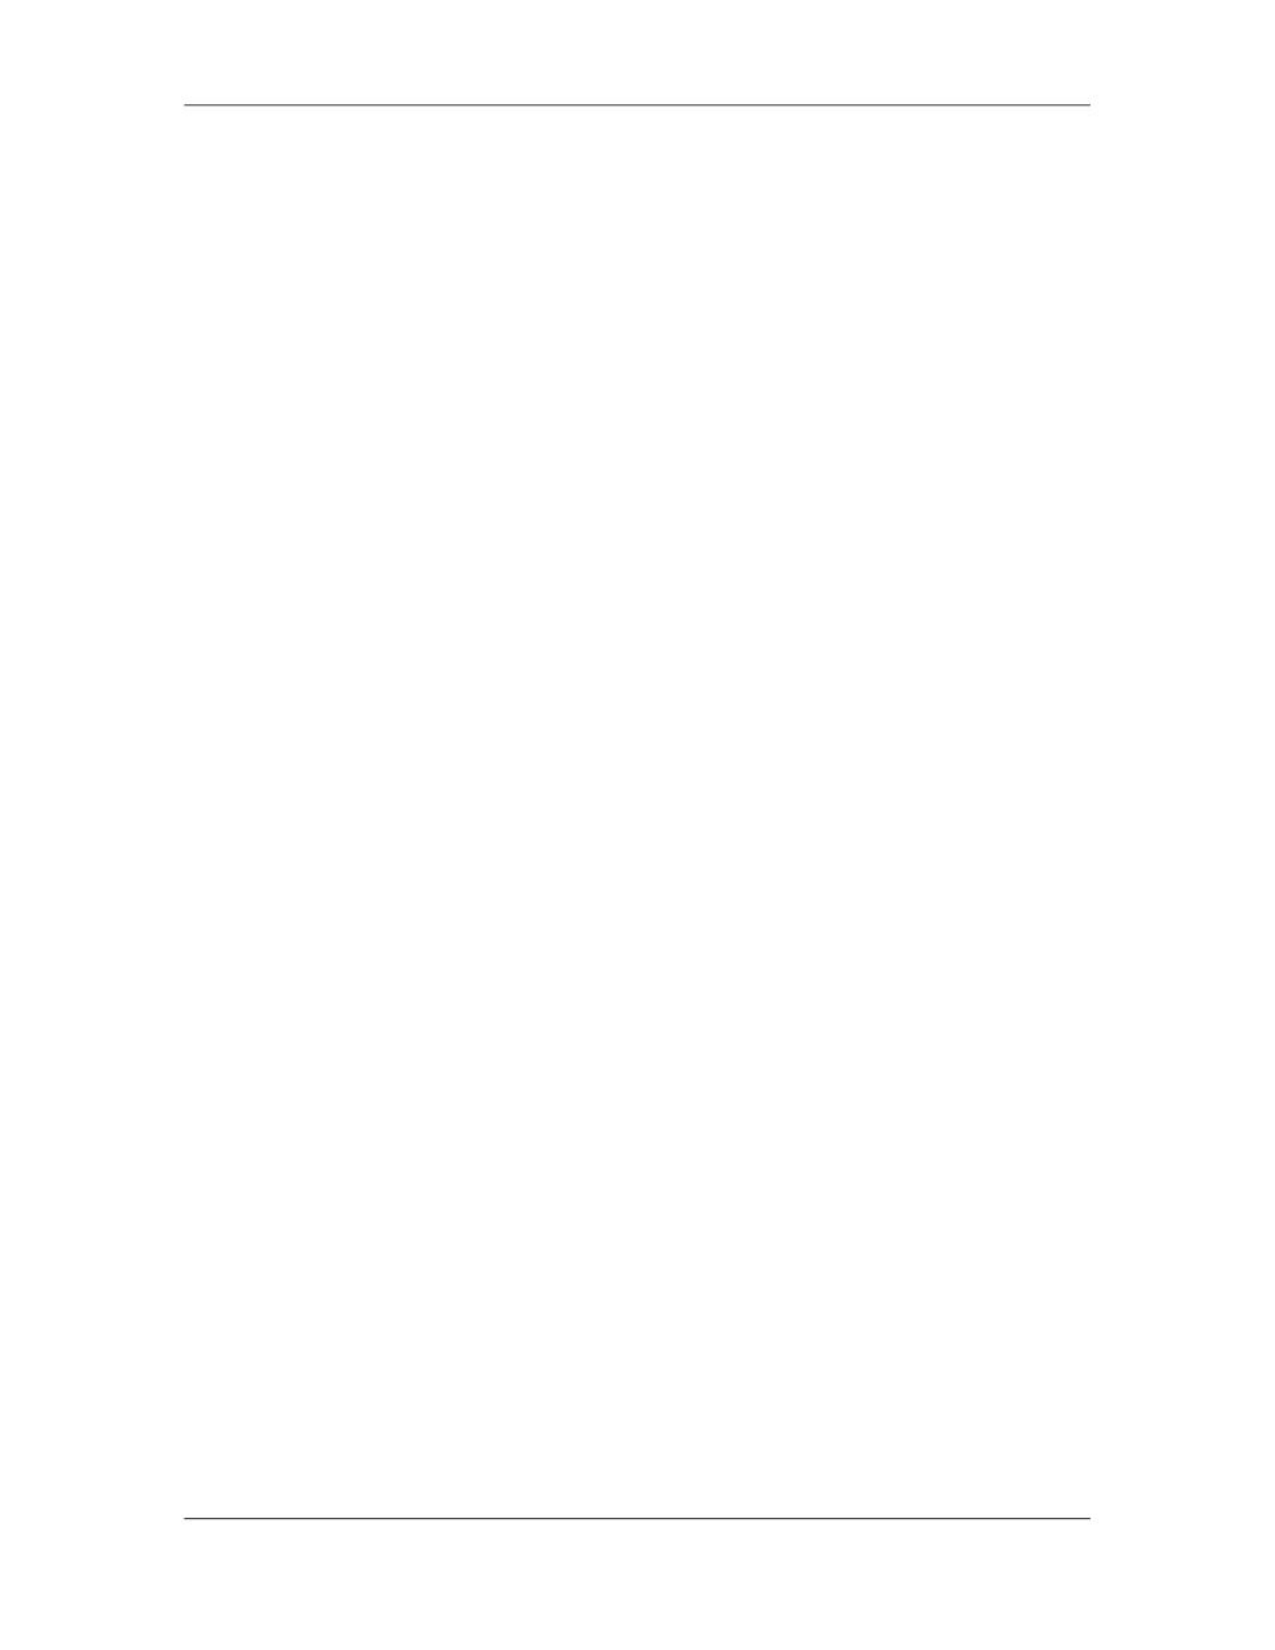

Software Project Management (CS615)

																																																																											The risk item checklist can be organized in different ways. Questions relevant to each of

																																																																											the topics can be answered for each software project. The answers to these questions
																																																																											allow the planner to estimate the impact of risk. A different risk item checklist format

																																																																											simply lists characteristics that are relevant to each generic subcategory. Finally, a set of
																																																																											"risk components and drivers” [AFC88] are listed along with their probability of

																																																																											occurrence. Drivers for performance, support, cost, and schedule are discussed in answer
																																																																											to later questions.

																																																																											A number of comprehensive checklists for software project risk have been proposed in
																																																																											the literature (e.g., [SEI93], [KAR96]). These provide useful insight into generic risks for

																																																																											software projects and should be used whenever risk analysis and management is
																																																																											instituted. However, a relatively short list of questions [KEI98] can be used to provide a

																																																																											preliminary indication of whether a project is "at risk."

																																																																											6.3.1 Assessing Overall Project Risk

																																																																											The following questions have derived from risk data obtained by surveying experienced

																																																																											software project managers in different part of the world [KEI98]. The questions are
																																																																											ordered by their relative importance to the success of a project.

																																																																											1. Have top software and customer managers formally committed to support the project?

																																																																											2. Are end-users enthusiastically committed to the project and the system/product to be
																																																																											built?

																																																																											3. Are requirements fully understood by the software engineering team and their
																																																																											customers?

																																																																											4. Have customers been involved fully1n the definition of requirements?
																																																																											5. Do end-users have realistic expectations?

																																																																											6. Is project scope stable?
																																																																											7. Does the software engineering team have the right mix of skills?

																																																																											8. Are project requirements stable?
																																																																											9. Does the project team have experience with the technology to be implemented?

																																																																											10. Is the number of people on the project team adequate to do the job?
																																																																											11. Do all customer/user constituencies agree on the importance of the project and on the

																																																																											requirements for the system/product to be built?

																																																																											If anyone of these questions is answered negatively, mitigation, monitoring, and
																																																																											/management steps should be instituted without fail. The degree to which the project is at

																																																																											risk is directly proportional to the number of negative responses to these questions.

																																																																											6.3.2 Risk Components and Drivers

																																																																											The U.S. Air Force [AFC88j has written a pamphlet that contains excellent guidelines (or
																																																																											software risk 1dentification and abatement. The Air Force approach requires that the

																																																																											project manager identify the risk drivers that affect software risk components-
																																																																											Performance, cost, support, and schedule. In the context of this discussion, the risk

																																																																											components are defined in the following manner:

																																																																																						                                                                                                                                 319

																																																																																																																																																																																						© Copyright Virtual University of Pakistan